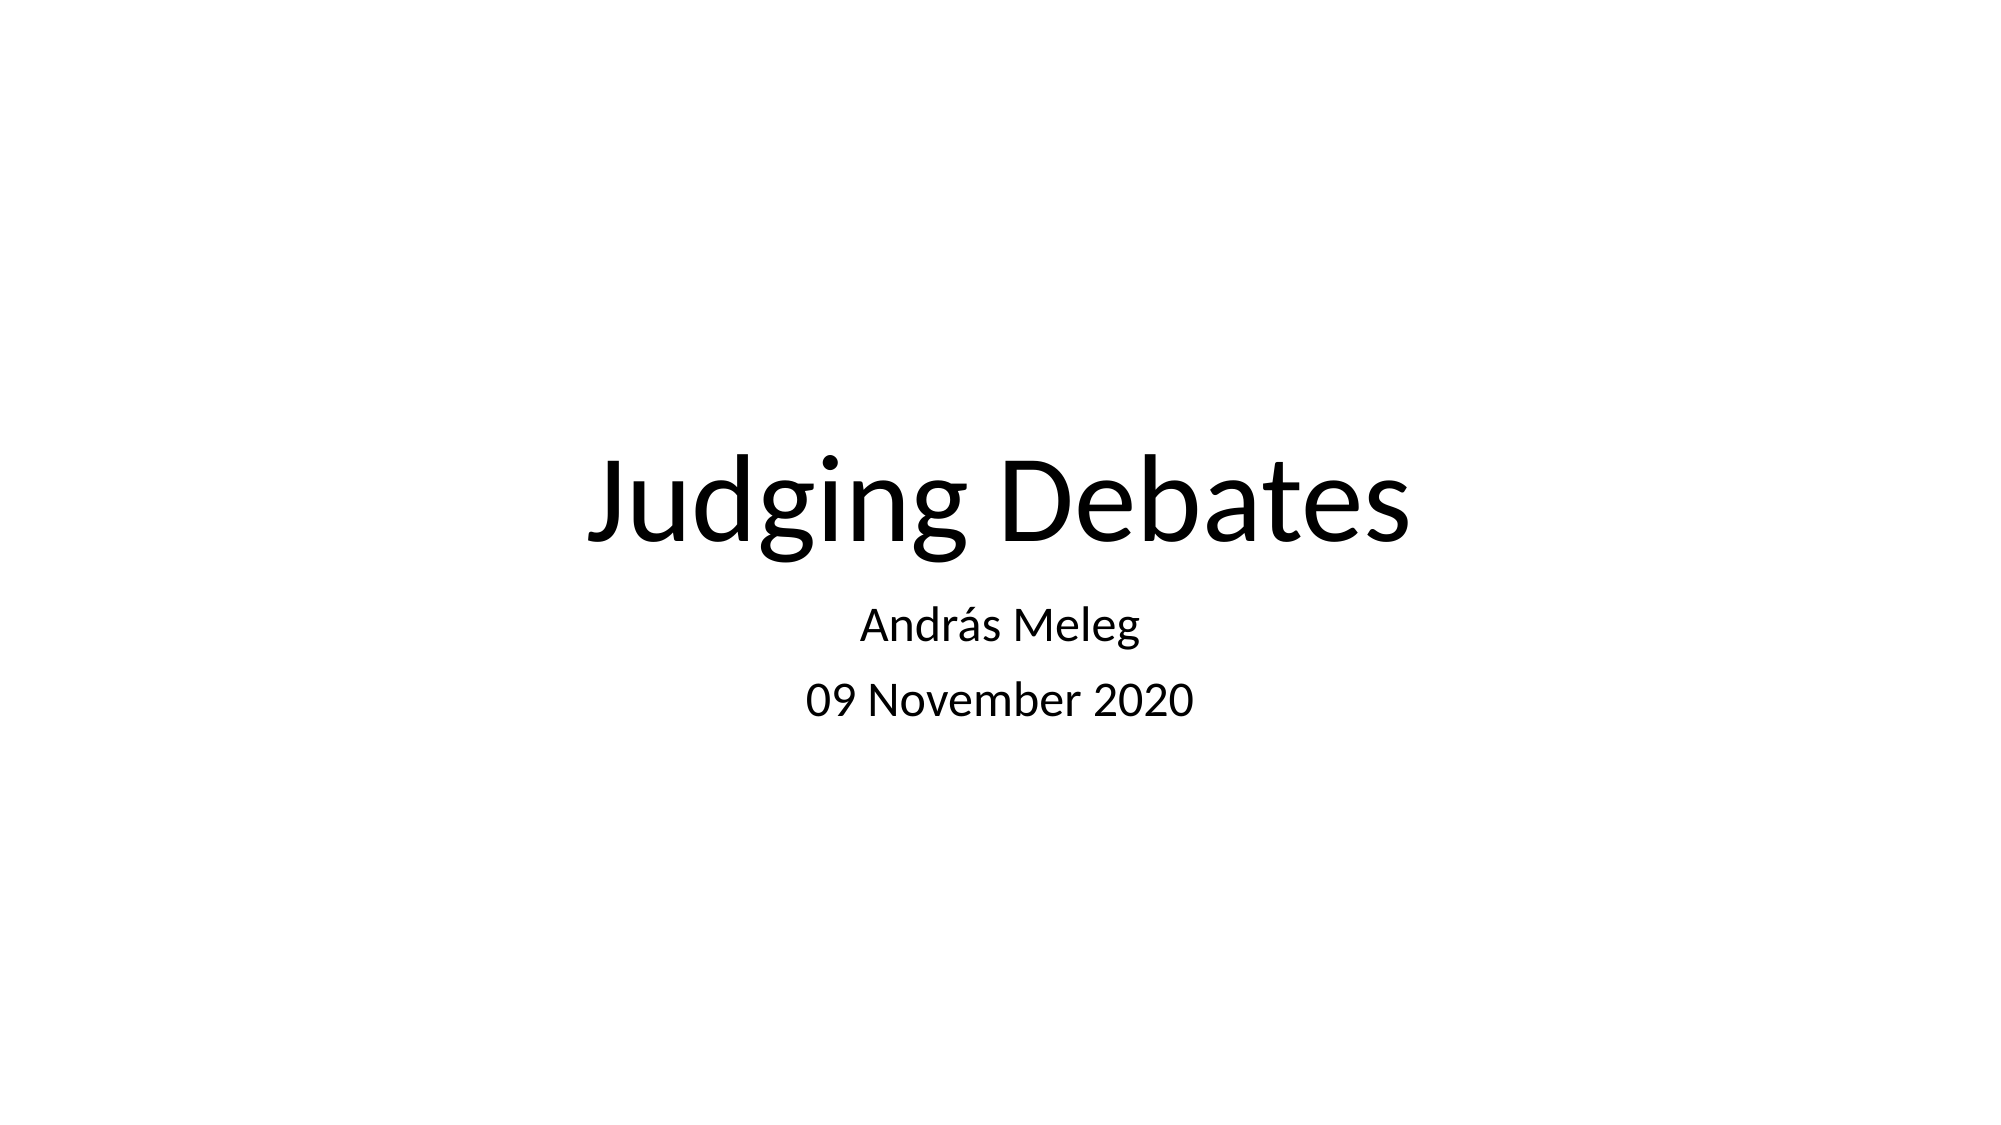

# Judging Debates
András Meleg
09 November 2020